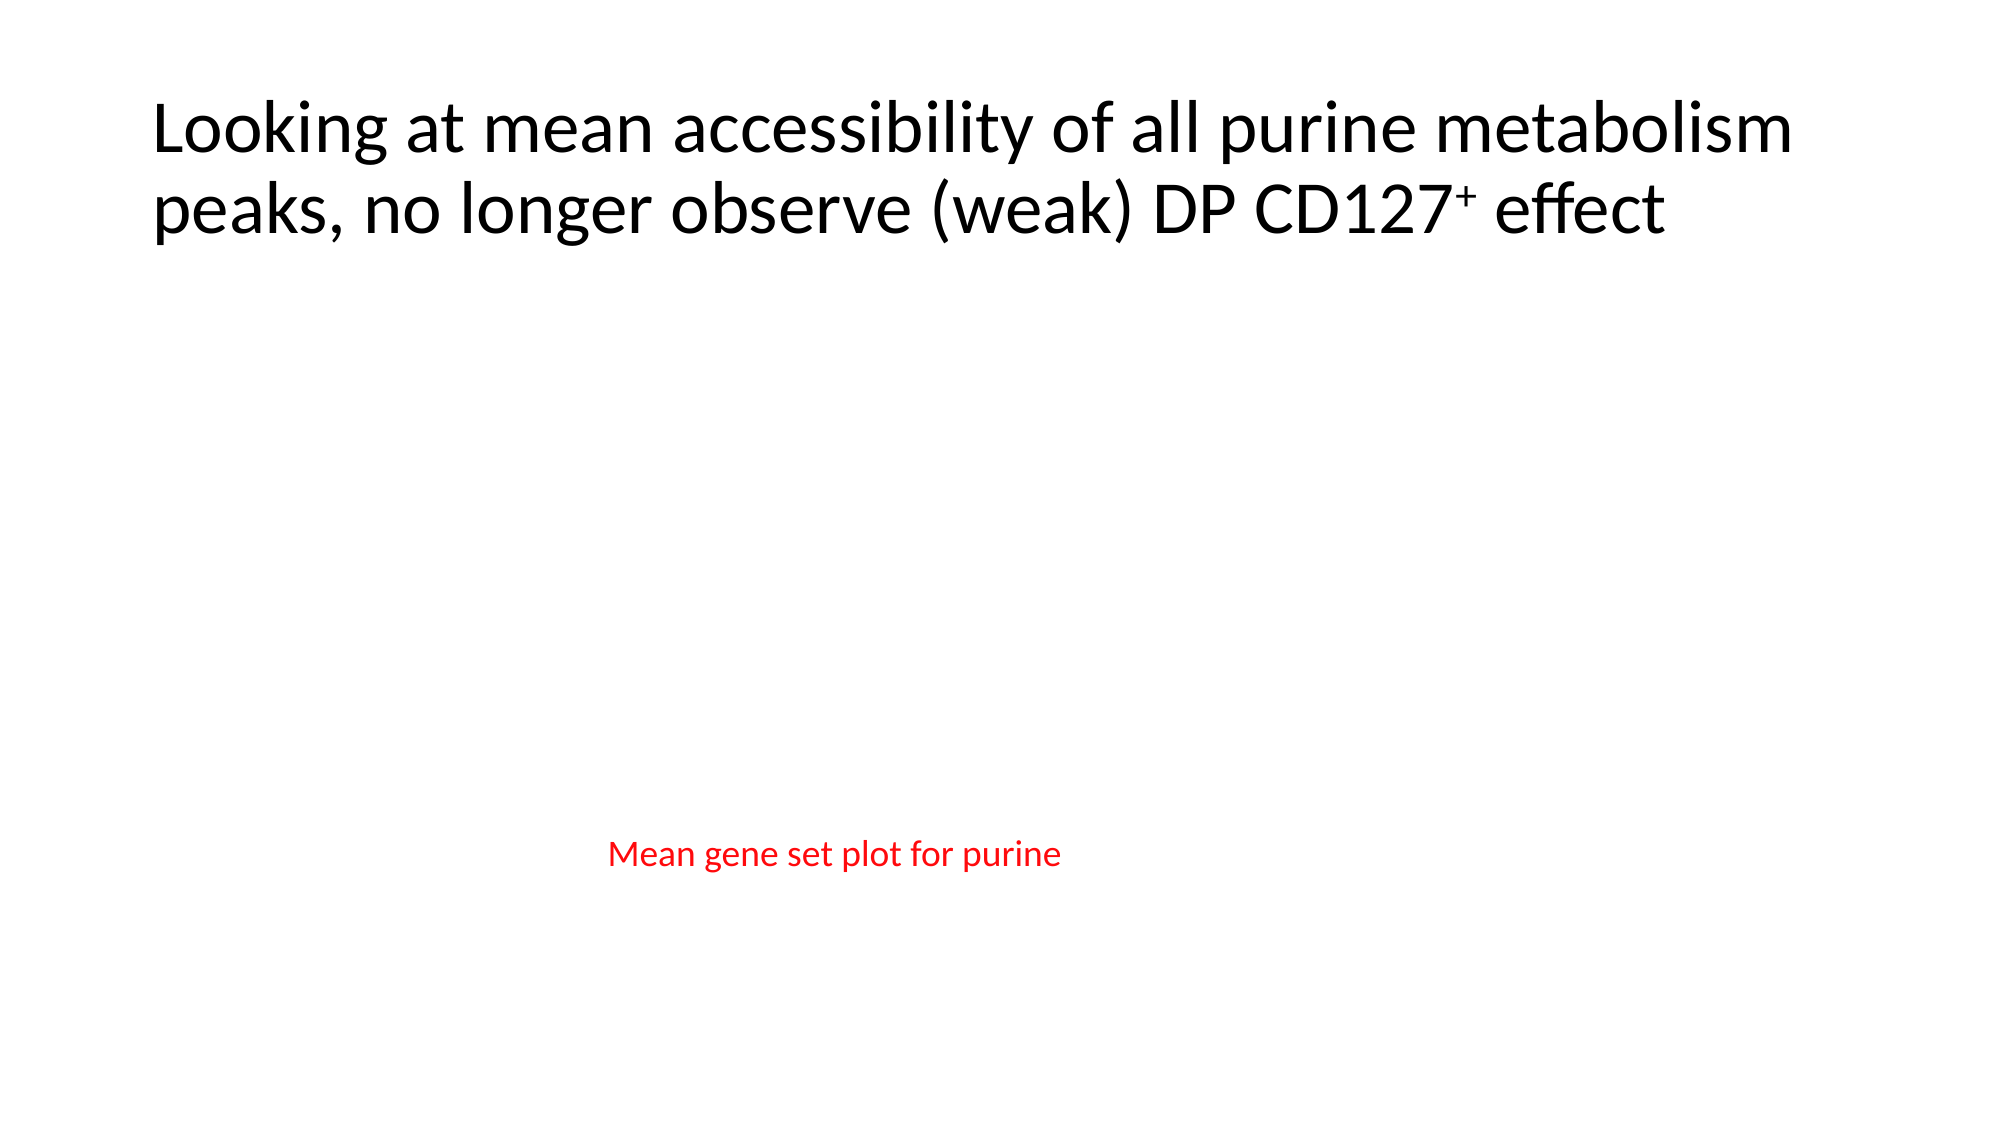

# Looking at mean accessibility of all purine metabolism peaks, no longer observe (weak) DP CD127+ effect

Mean gene set plot for purine